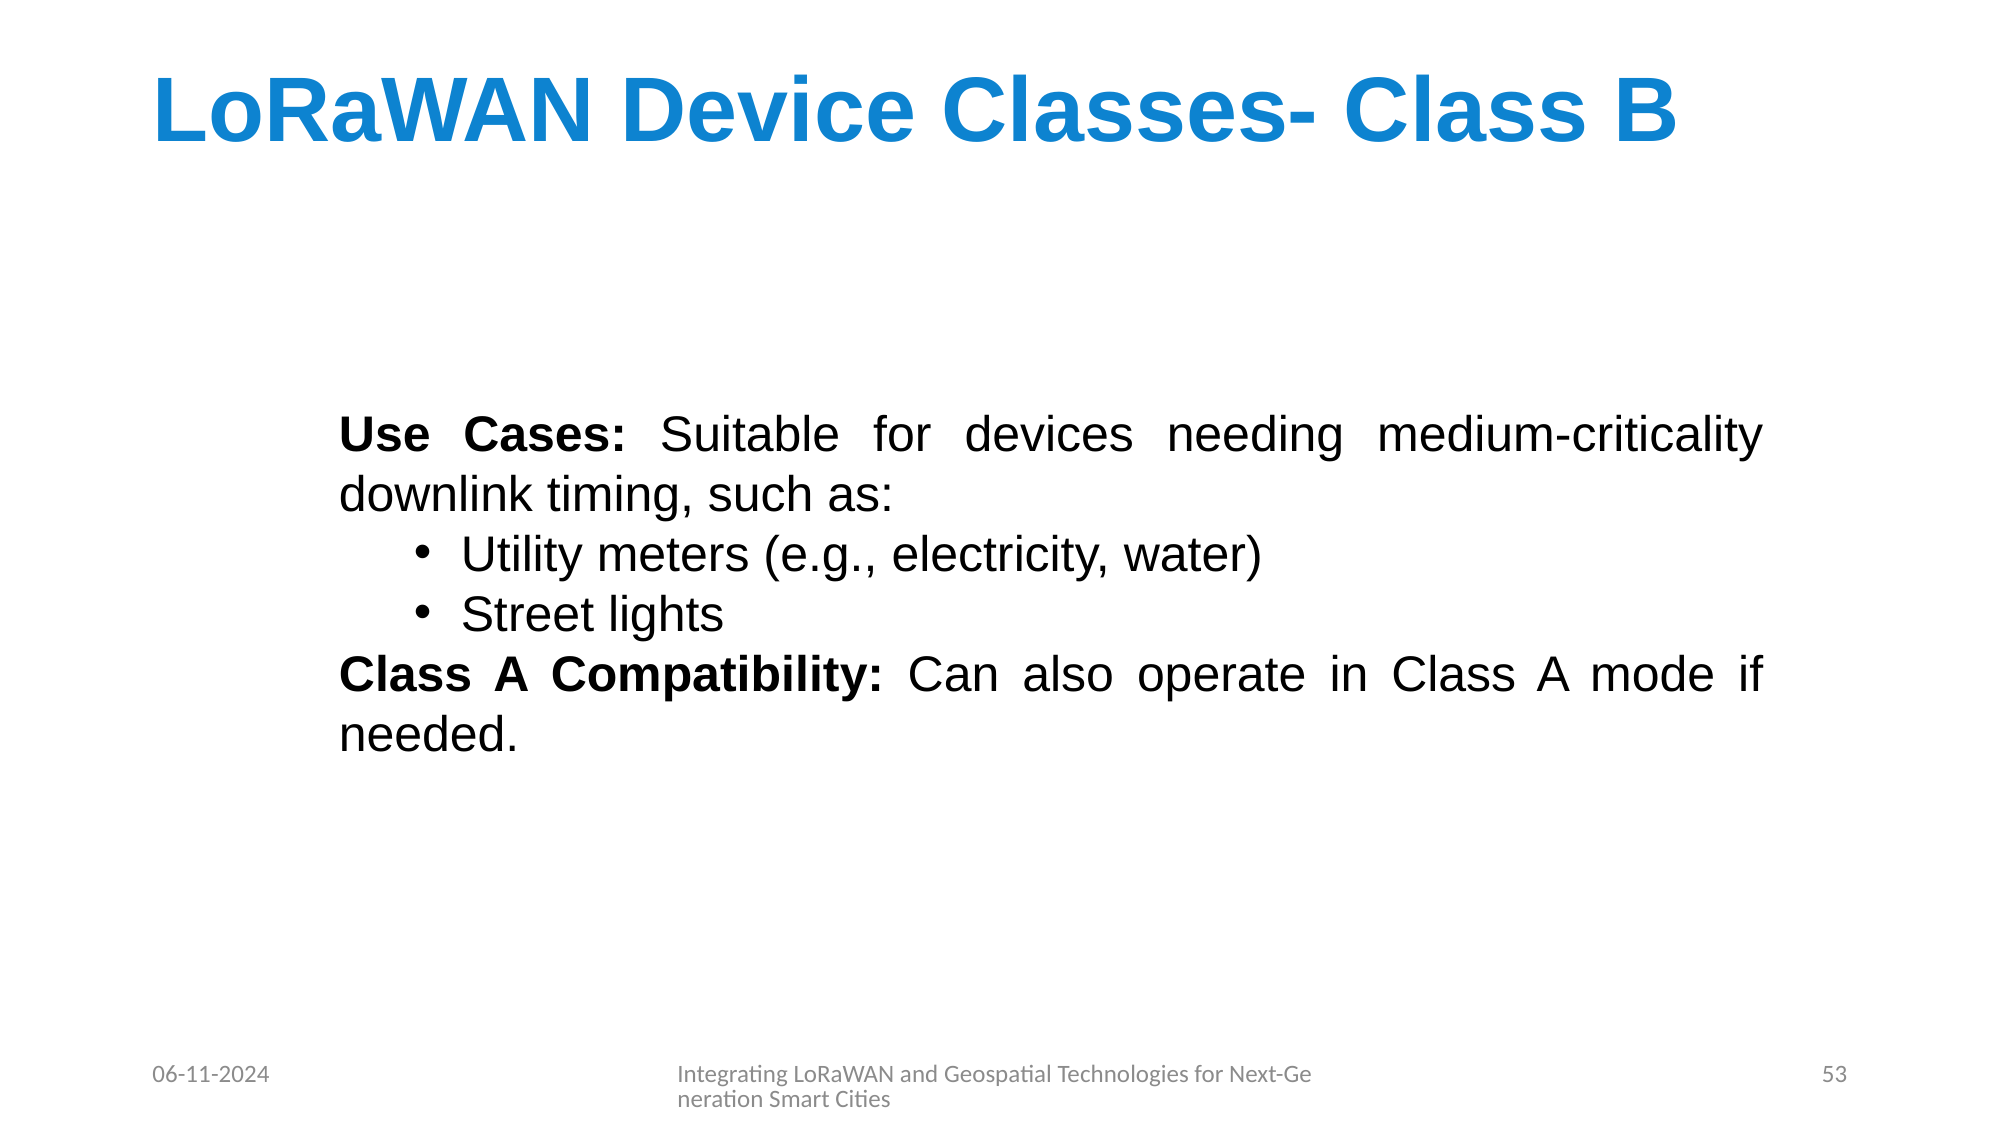

# LoRaWAN Device Classes- Class B
Use Cases: Suitable for devices needing medium-criticality downlink timing, such as:
Utility meters (e.g., electricity, water)
Street lights
Class A Compatibility: Can also operate in Class A mode if needed.

06-11-2024
Integrating LoRaWAN and Geospatial Technologies for Next-Generation Smart Cities
53